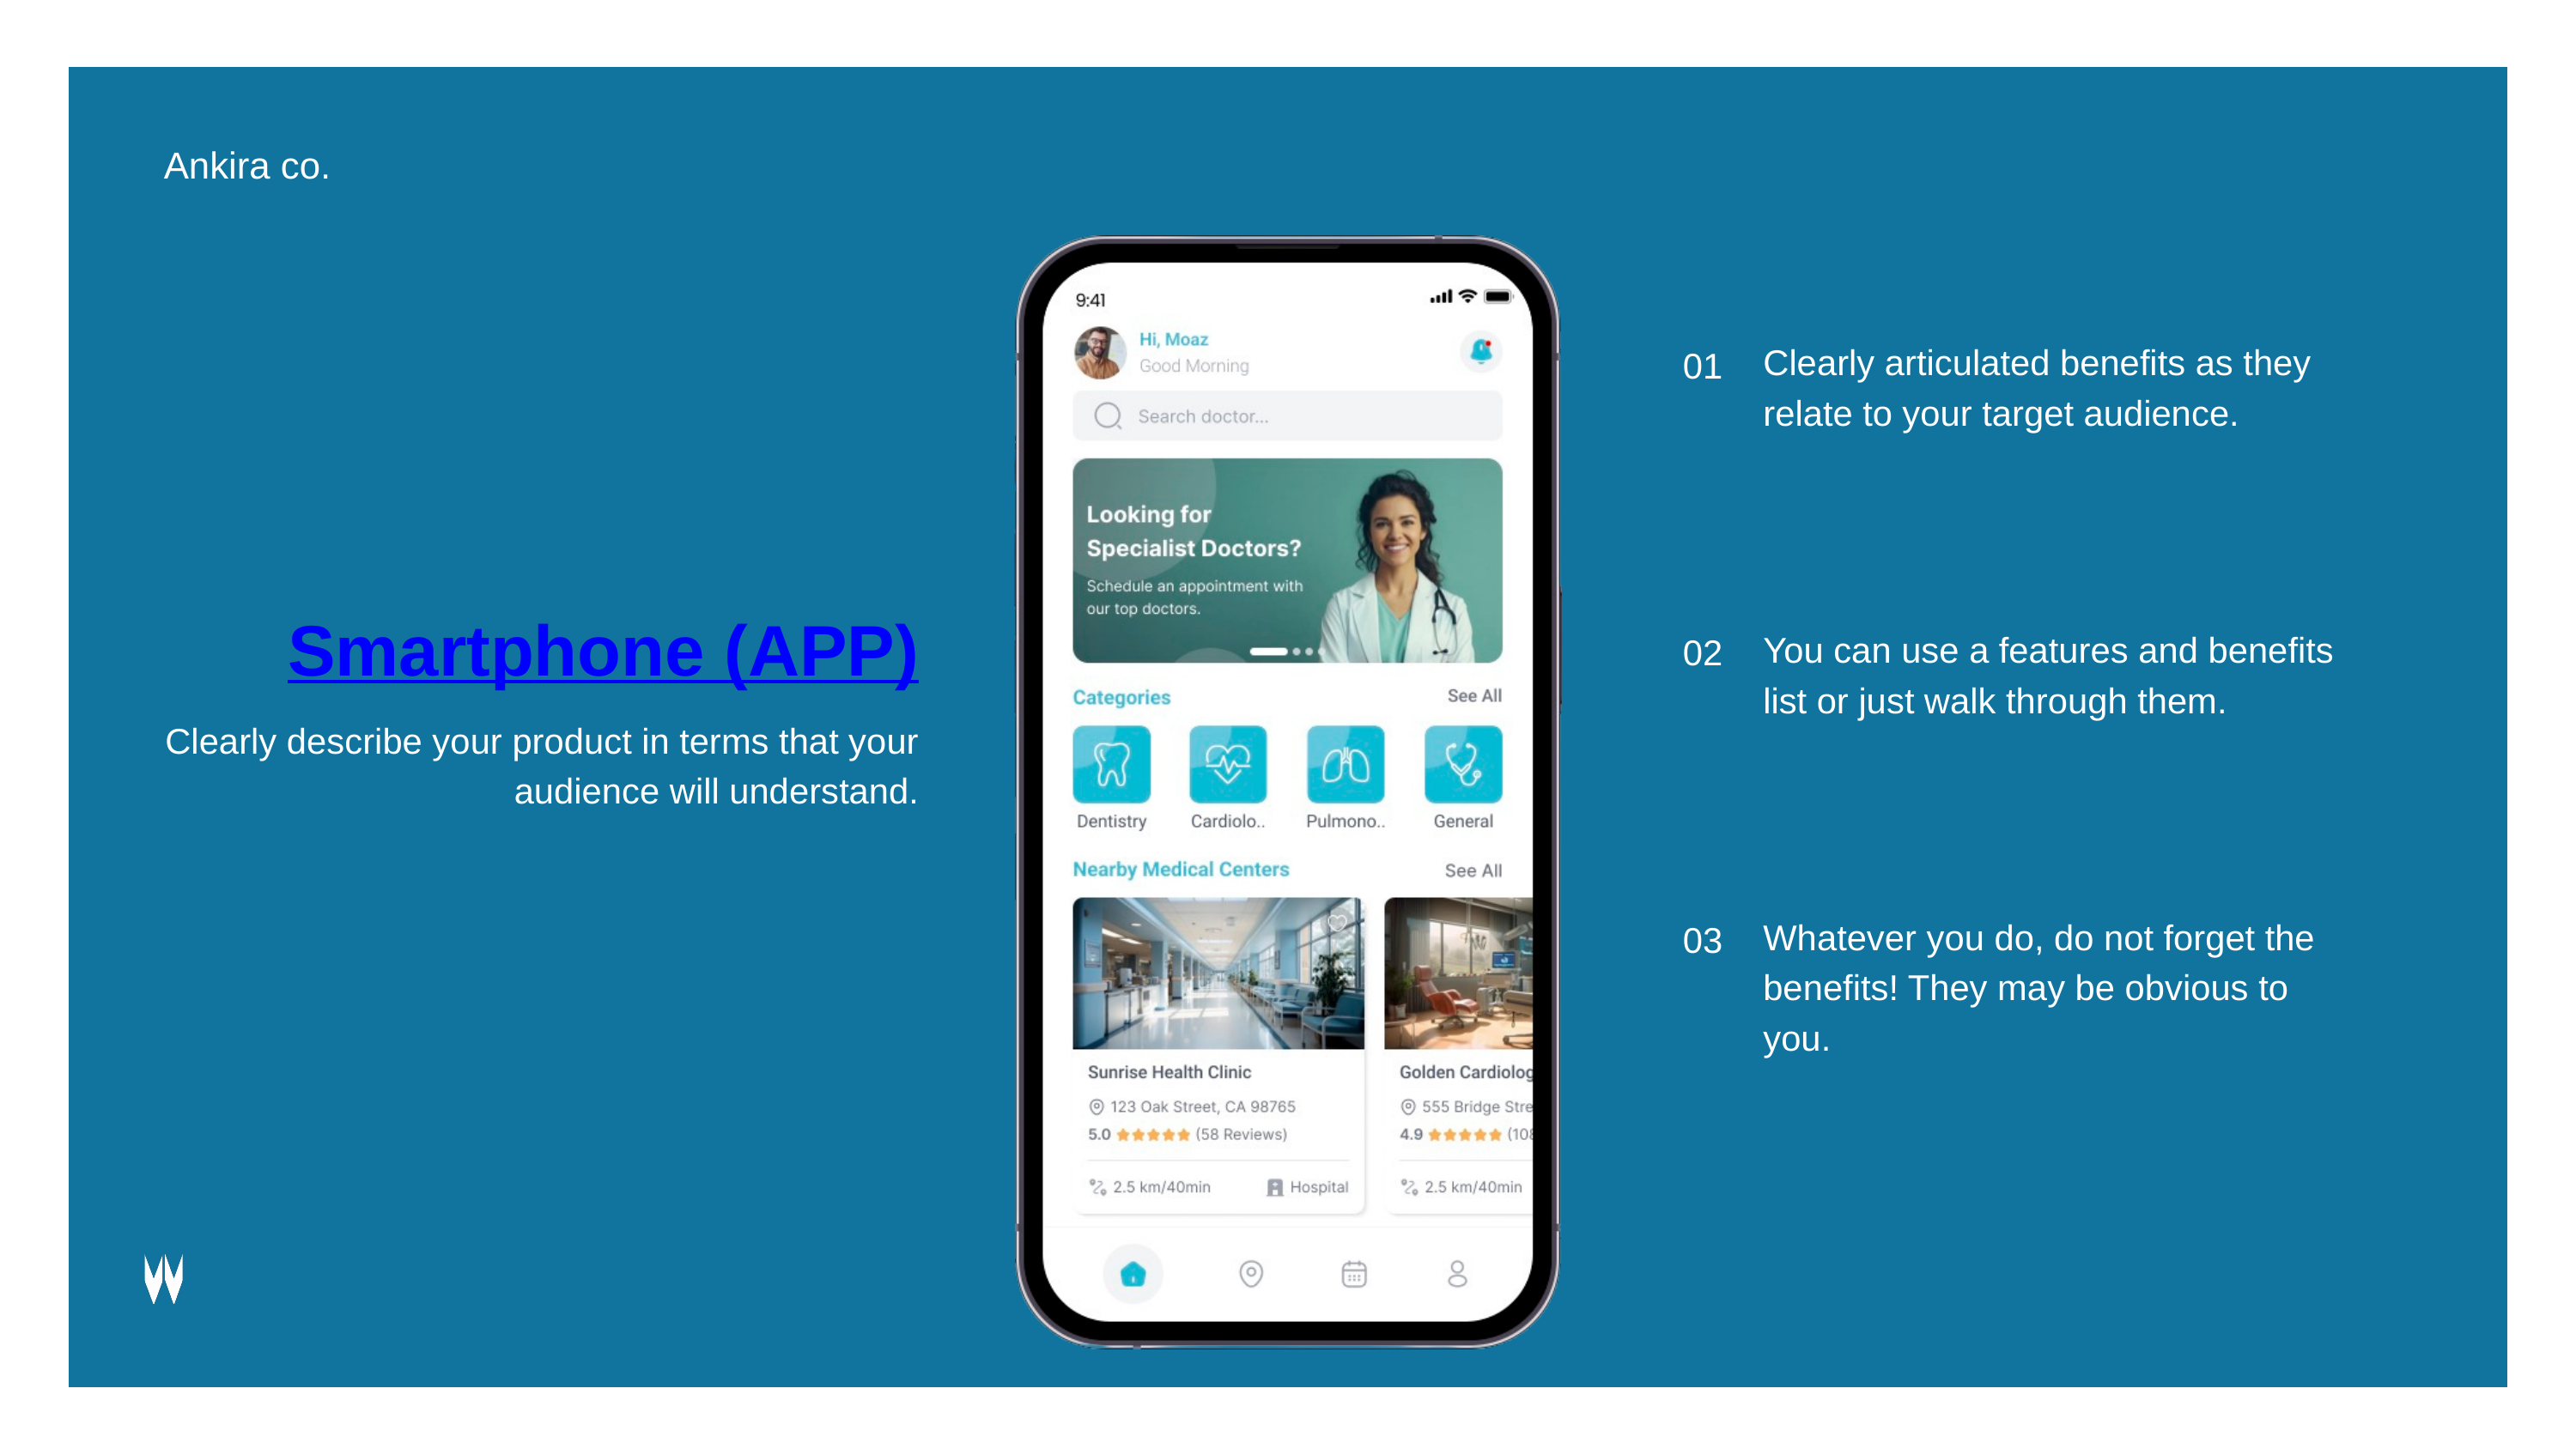

Ankira co.

Clearly articulated benefits as they relate to your target audience.
01
Smartphone (APP)
You can use a features and benefits list or just walk through them.
02
Clearly describe your product in terms that your audience will understand.
Whatever you do, do not forget the benefits! They may be obvious to you.
03